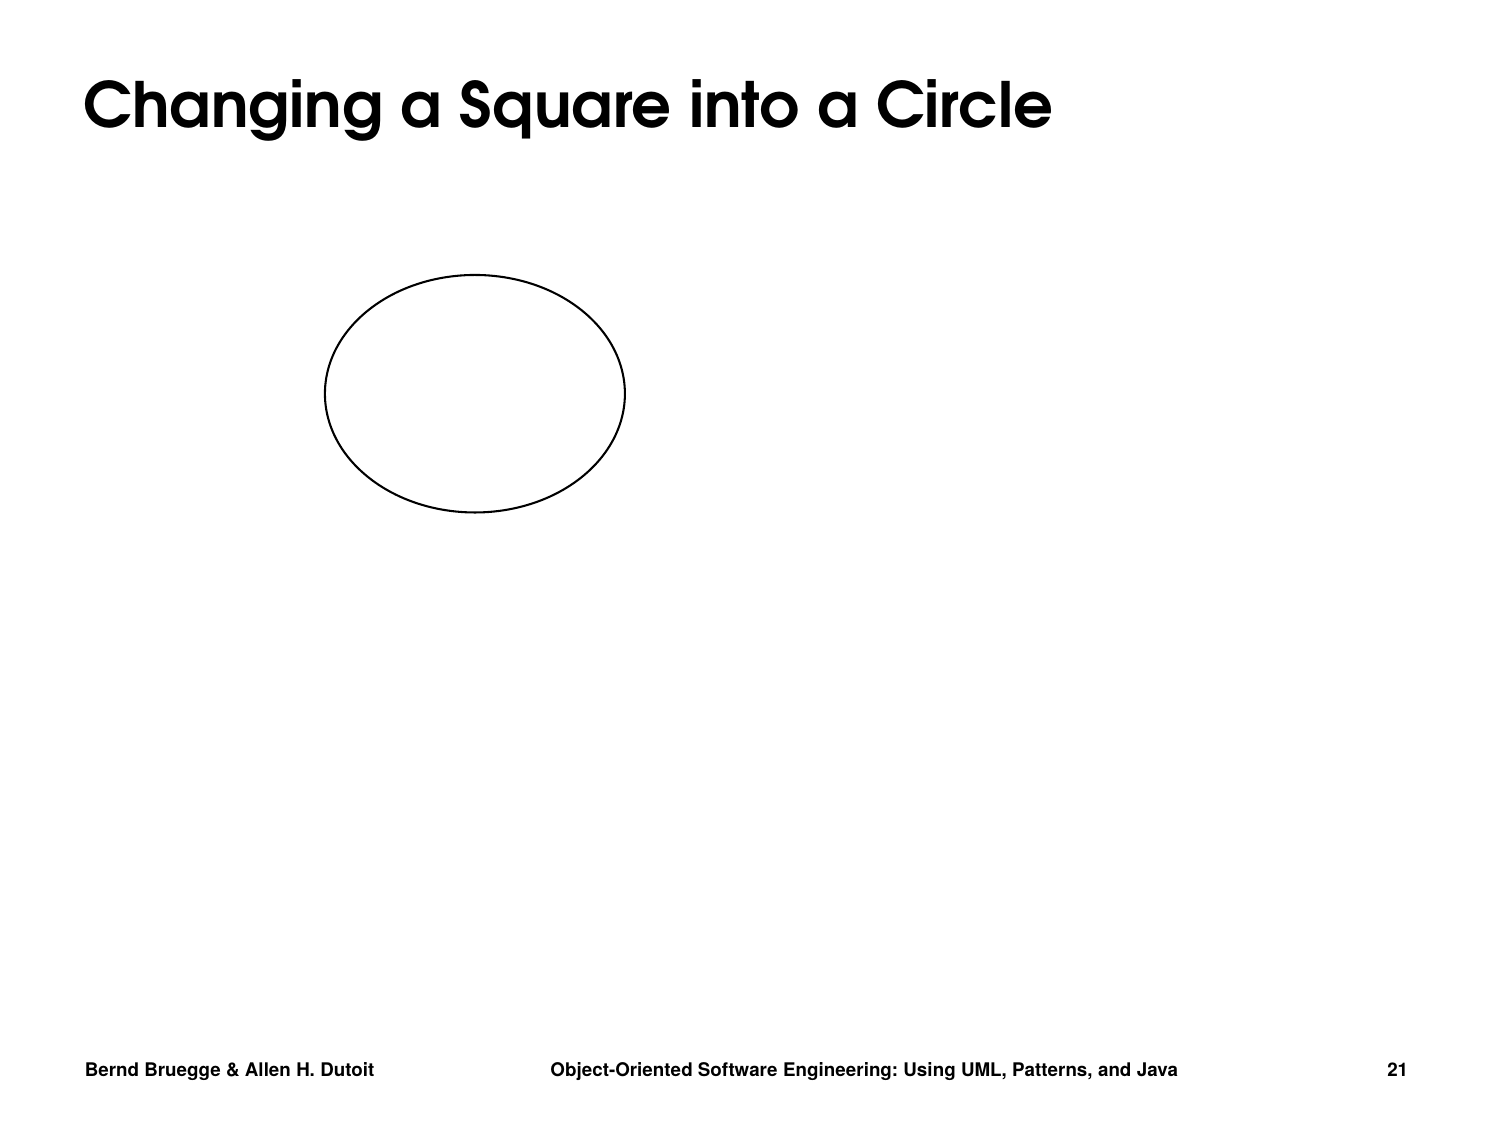

# Changing a Square into a Circle